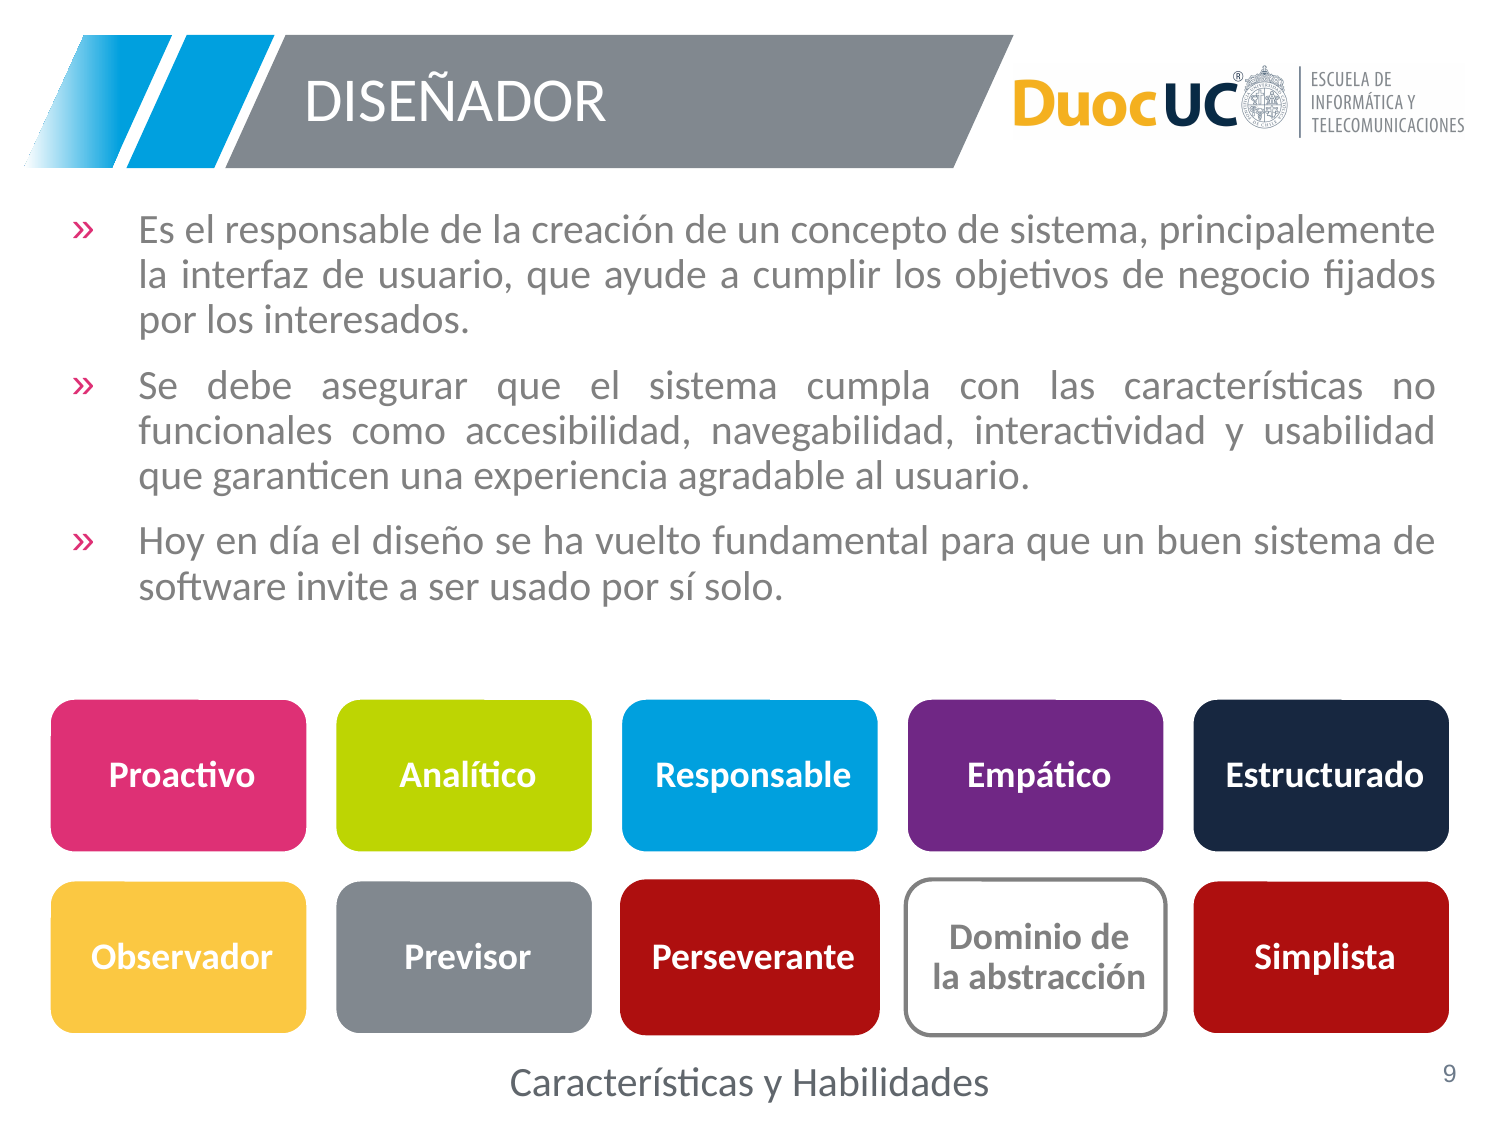

# DISEÑADOR
Es el responsable de la creación de un concepto de sistema, principalemente la interfaz de usuario, que ayude a cumplir los objetivos de negocio fijados por los interesados.
Se debe asegurar que el sistema cumpla con las características no funcionales como accesibilidad, navegabilidad, interactividad y usabilidad que garanticen una experiencia agradable al usuario.
Hoy en día el diseño se ha vuelto fundamental para que un buen sistema de software invite a ser usado por sí solo.

Proactivo
Analítico
Responsable
Empático
Estructurado
Observador
Previsor
Perseverante
Dominio de la abstracción
Simplista
Características y Habilidades